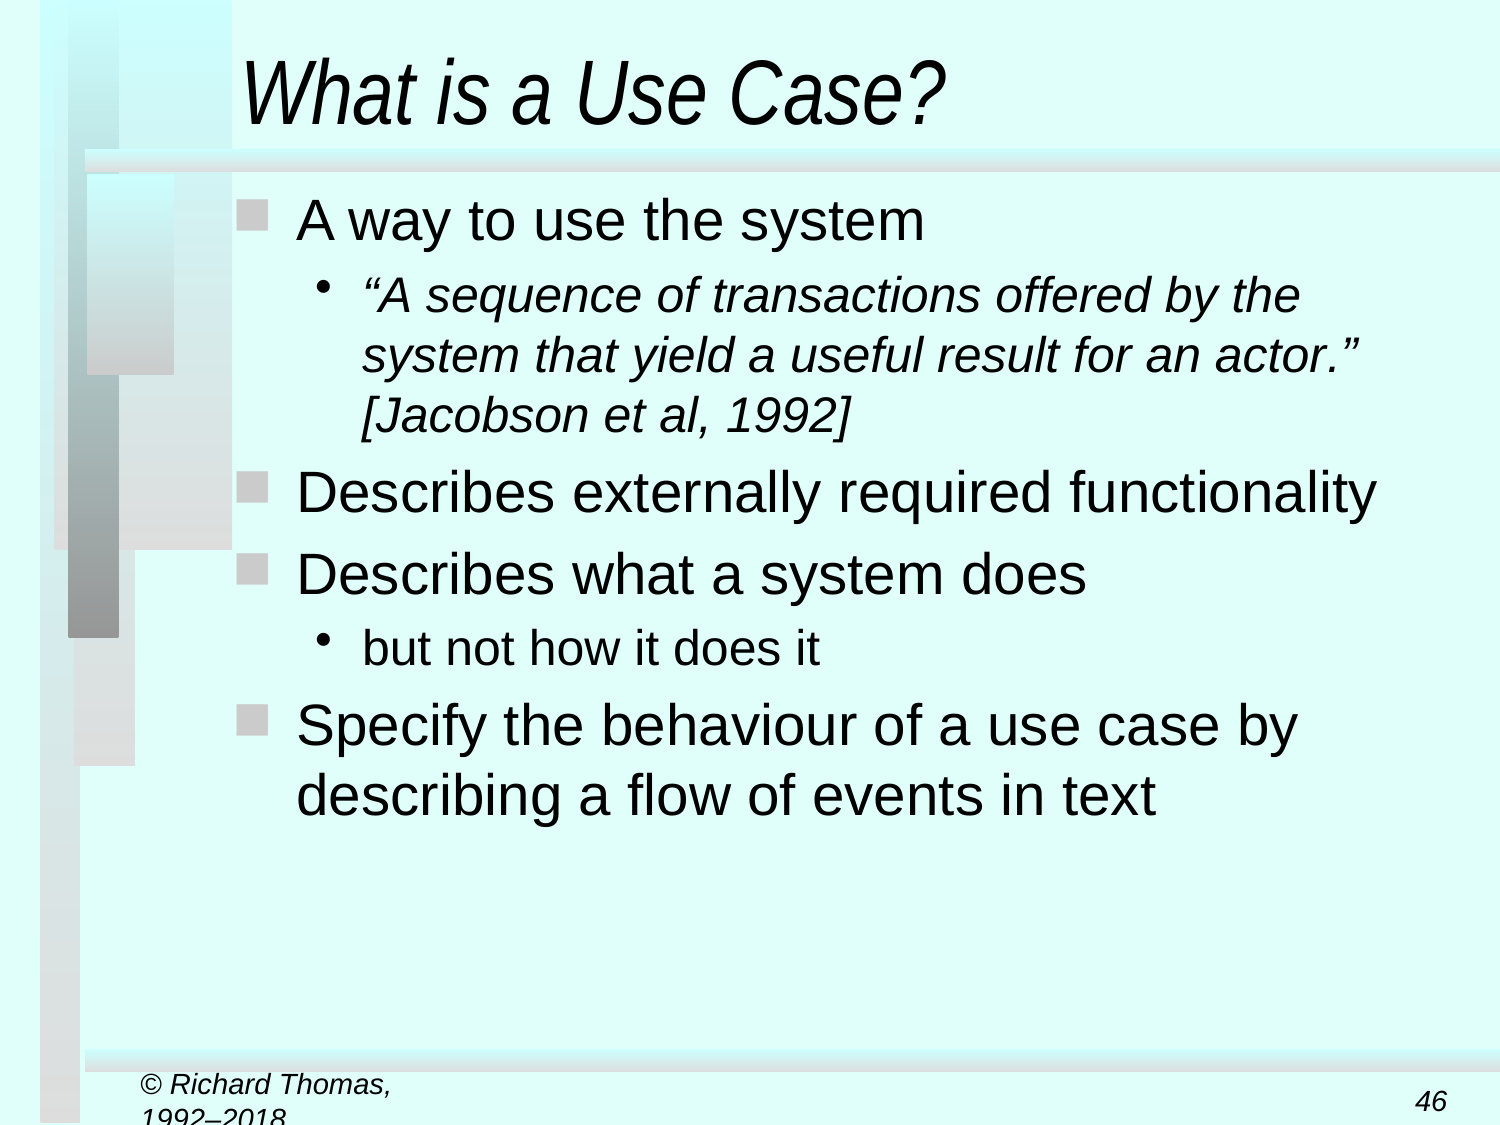

# What is a Use Case?
A way to use the system
“A sequence of transactions offered by the system that yield a useful result for an actor.”  [Jacobson et al, 1992]
Describes externally required functionality
Describes what a system does
but not how it does it
Specify the behaviour of a use case by describing a flow of events in text
© Richard Thomas, 1992–2018
46